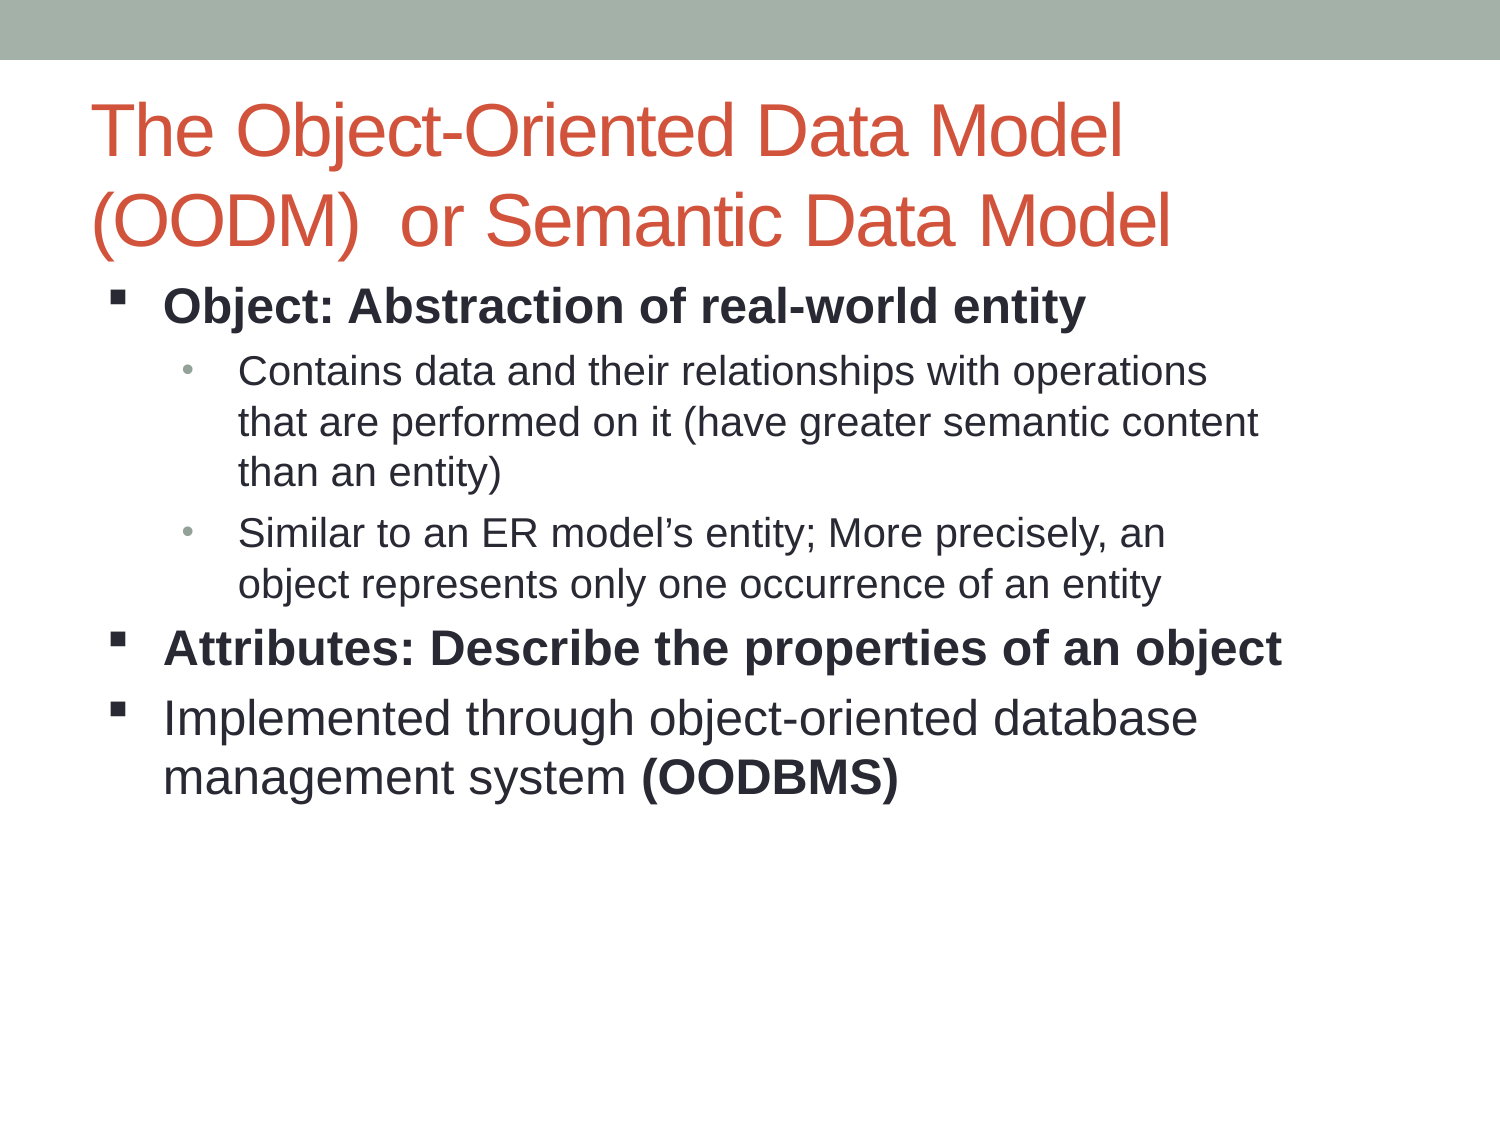

# The Object-Oriented Data Model (OODM)  or Semantic Data Model
Object: Abstraction of real-world entity
Contains data and their relationships with operations that are performed on it (have greater semantic content than an entity)
Similar to an ER model’s entity; More precisely, an object represents only one occurrence of an entity
Attributes: Describe the properties of an object
Implemented through object-oriented database management system (OODBMS)